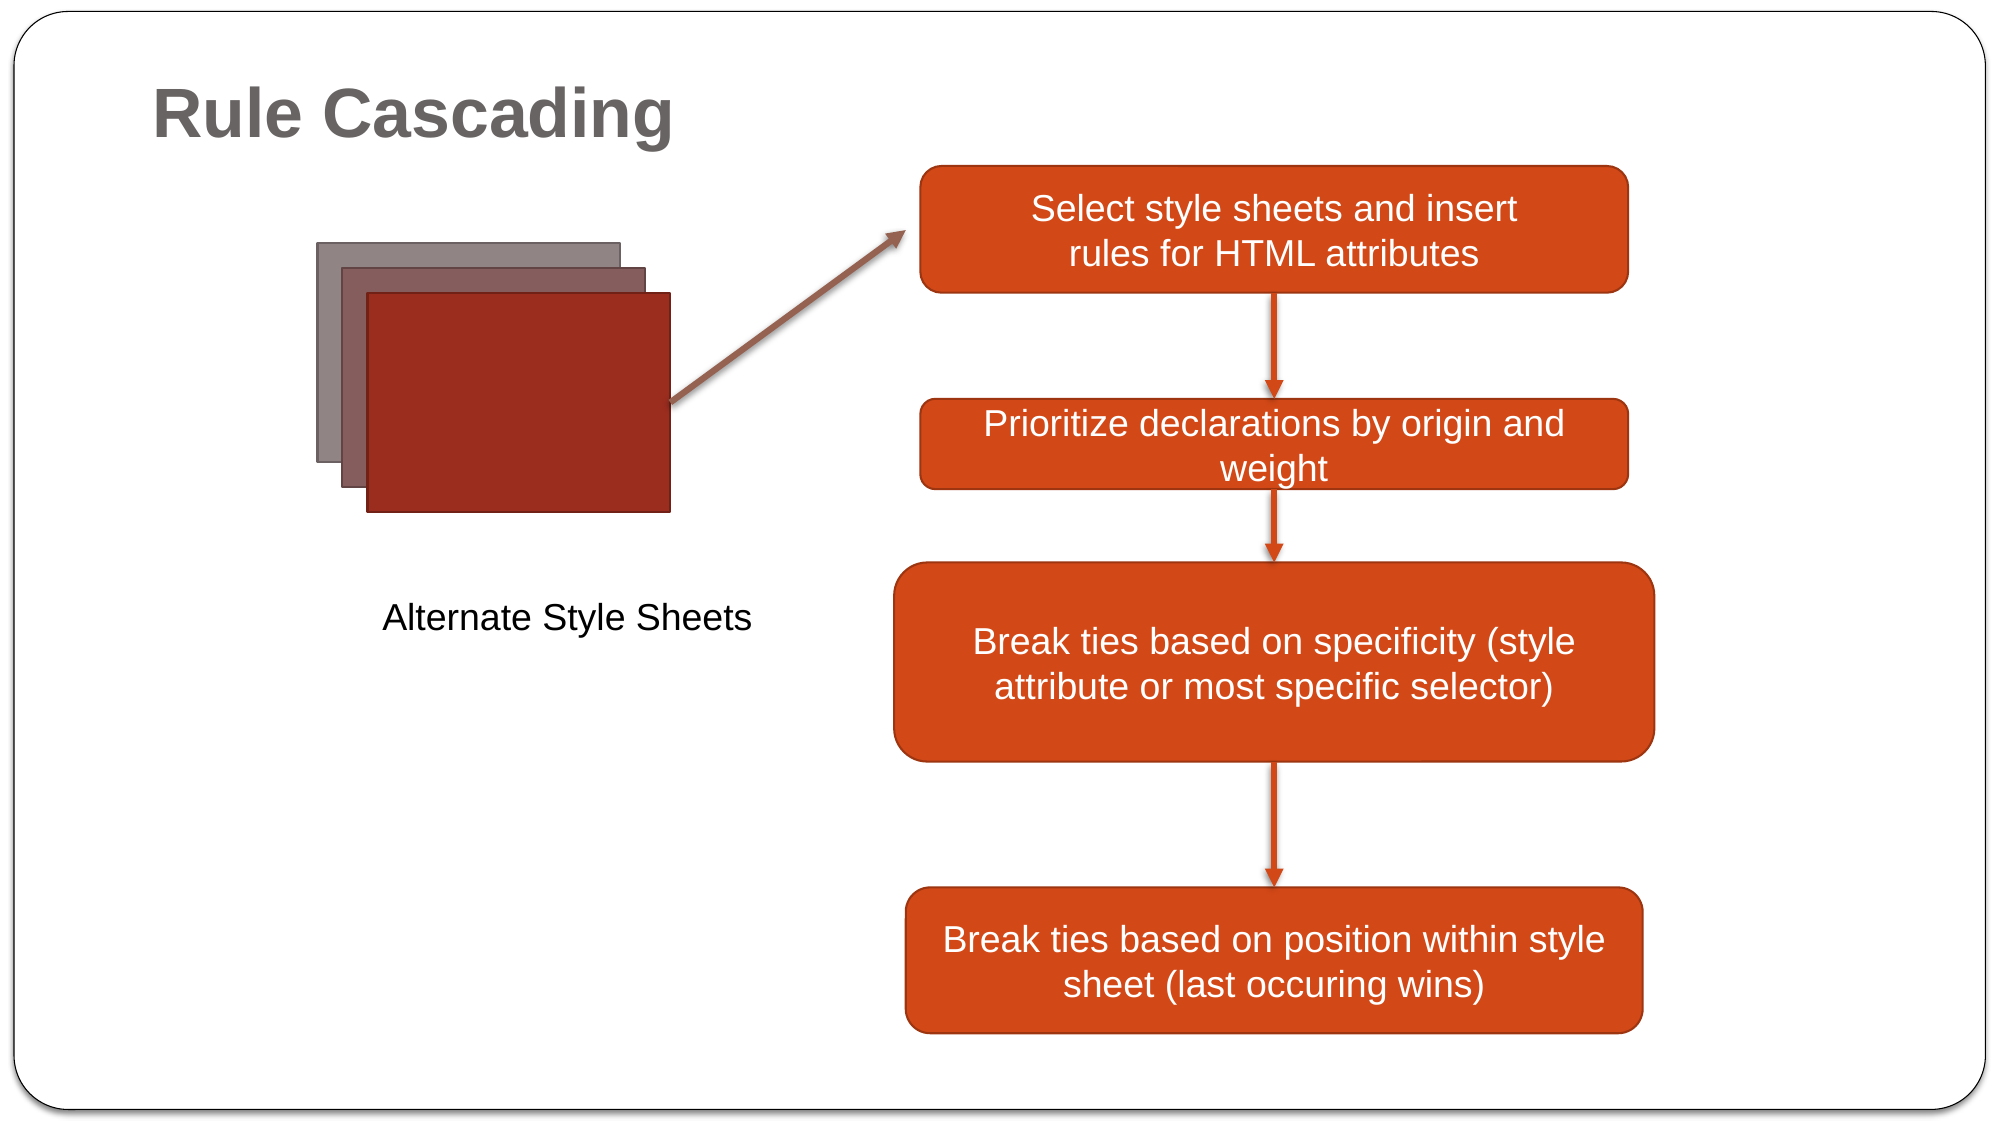

# Rule Cascading
Select style sheets and insert
rules for HTML attributes

Prioritize declarations by origin and weight
Break ties based on specificity (style attribute or most specific selector)
Alternate Style Sheets
Break ties based on position within style sheet (last occuring wins)